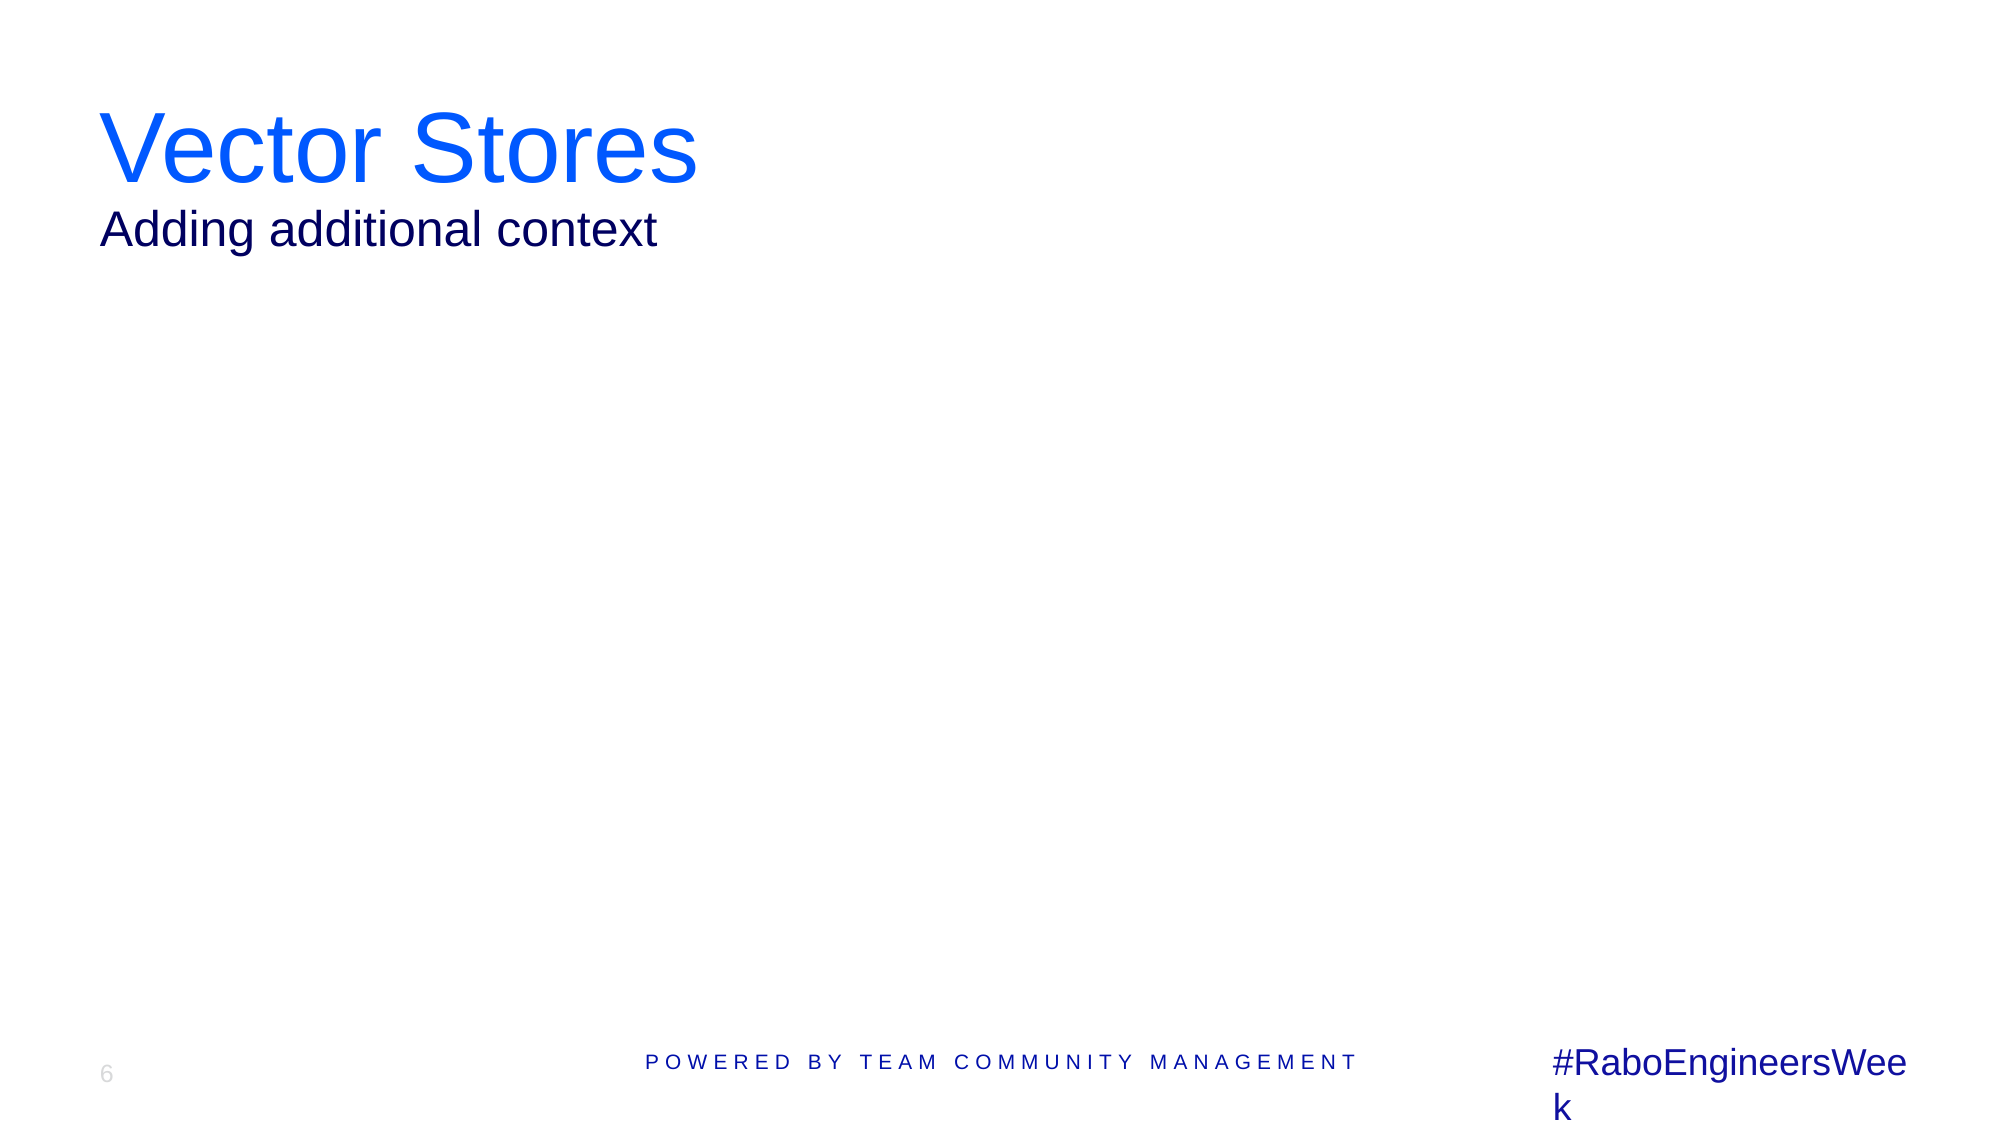

# Vector Stores
Adding additional context

6